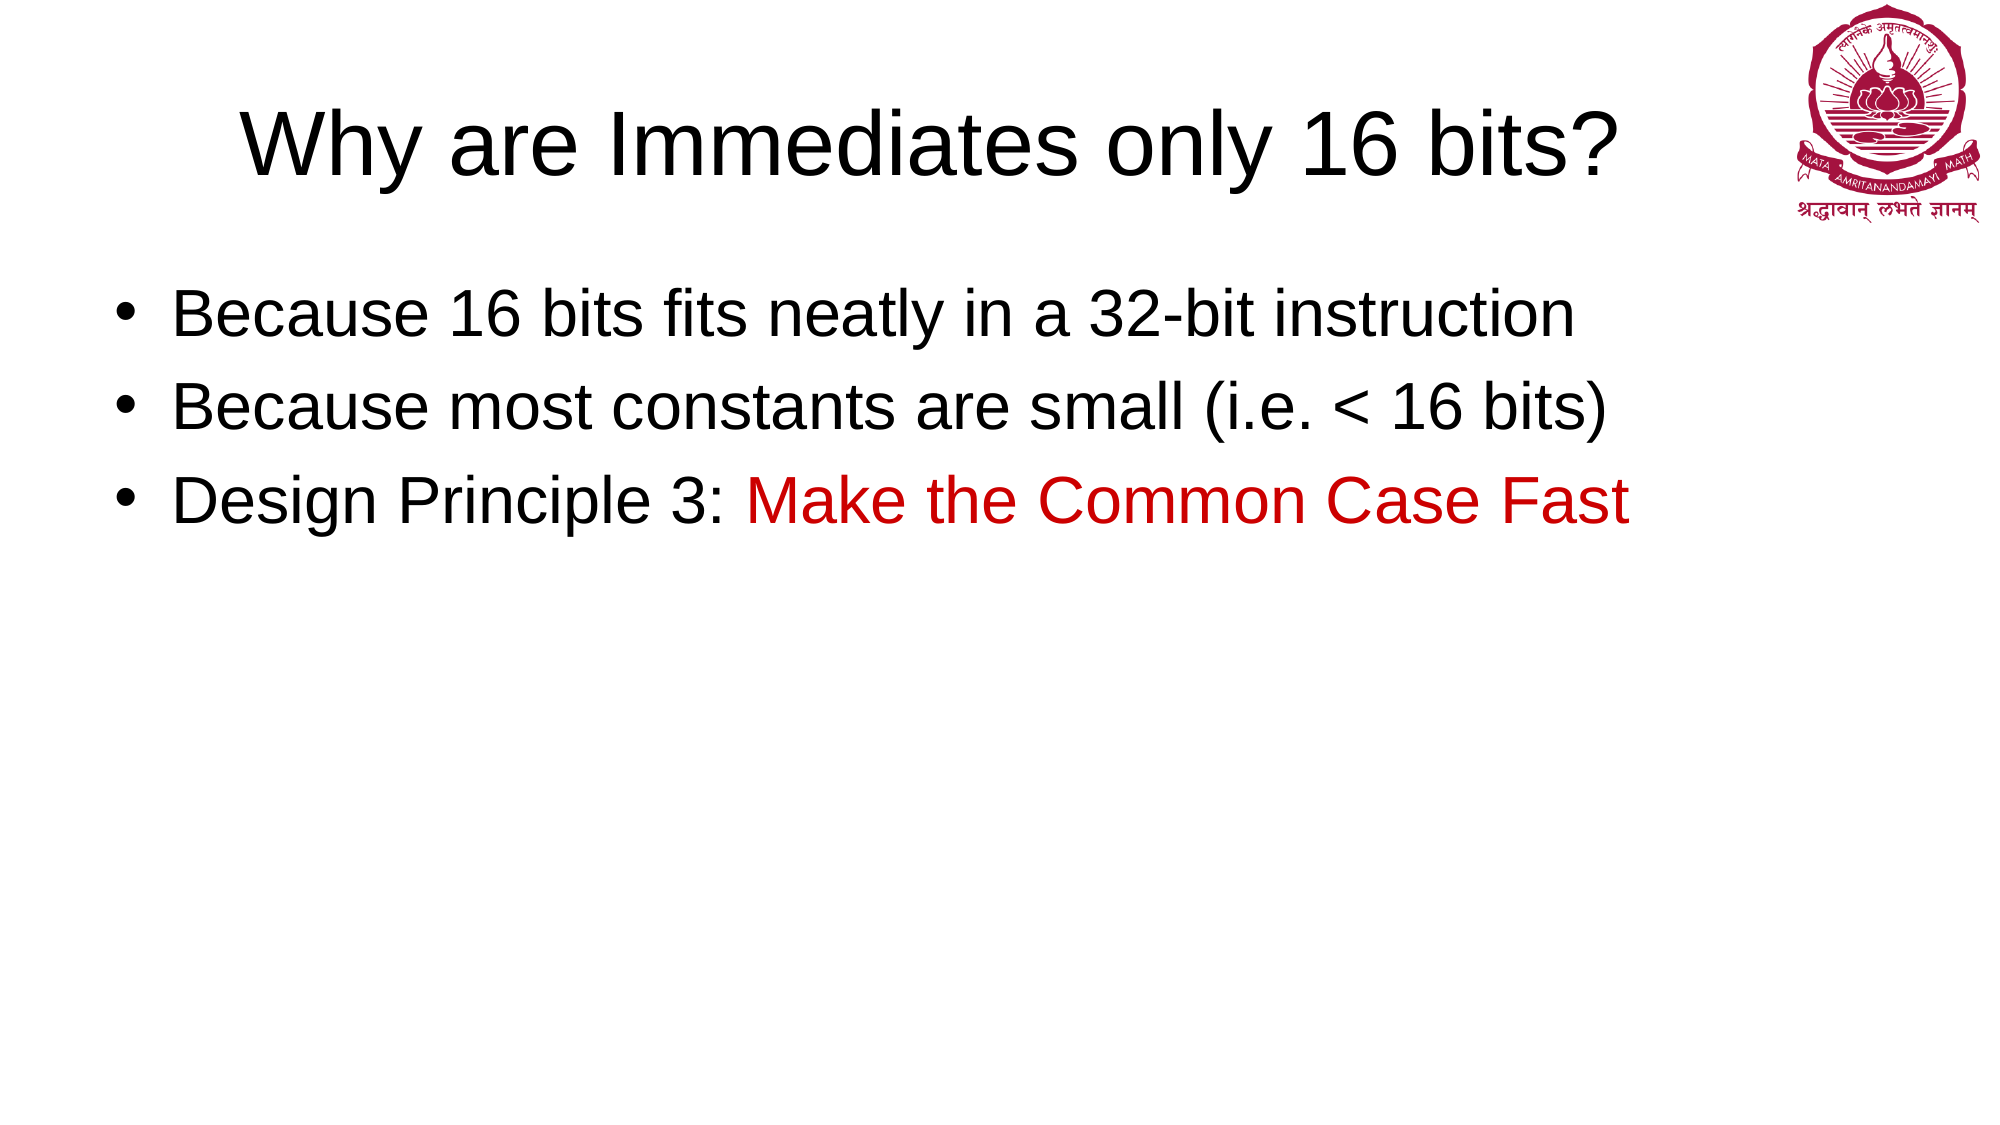

# Why are Immediates only 16 bits?
Because 16 bits fits neatly in a 32-bit instruction
Because most constants are small (i.e. < 16 bits)
Design Principle 3: Make the Common Case Fast